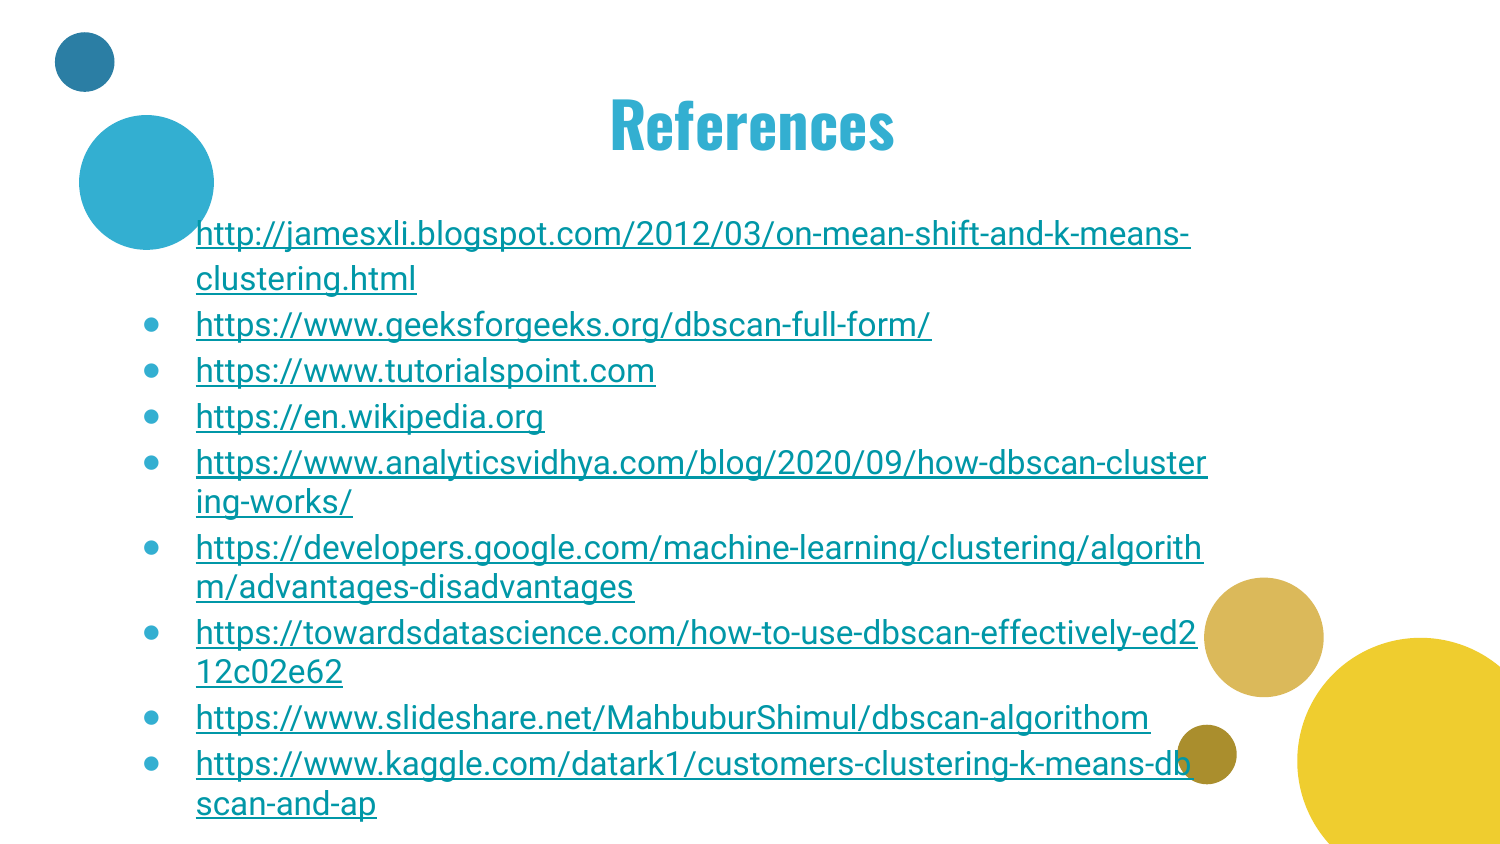

# References
http://jamesxli.blogspot.com/2012/03/on-mean-shift-and-k-means-clustering.html
https://www.geeksforgeeks.org/dbscan-full-form/
https://www.tutorialspoint.com
https://en.wikipedia.org
https://www.analyticsvidhya.com/blog/2020/09/how-dbscan-clustering-works/
https://developers.google.com/machine-learning/clustering/algorithm/advantages-disadvantages
https://towardsdatascience.com/how-to-use-dbscan-effectively-ed212c02e62
https://www.slideshare.net/MahbuburShimul/dbscan-algorithom
https://www.kaggle.com/datark1/customers-clustering-k-means-dbscan-and-ap